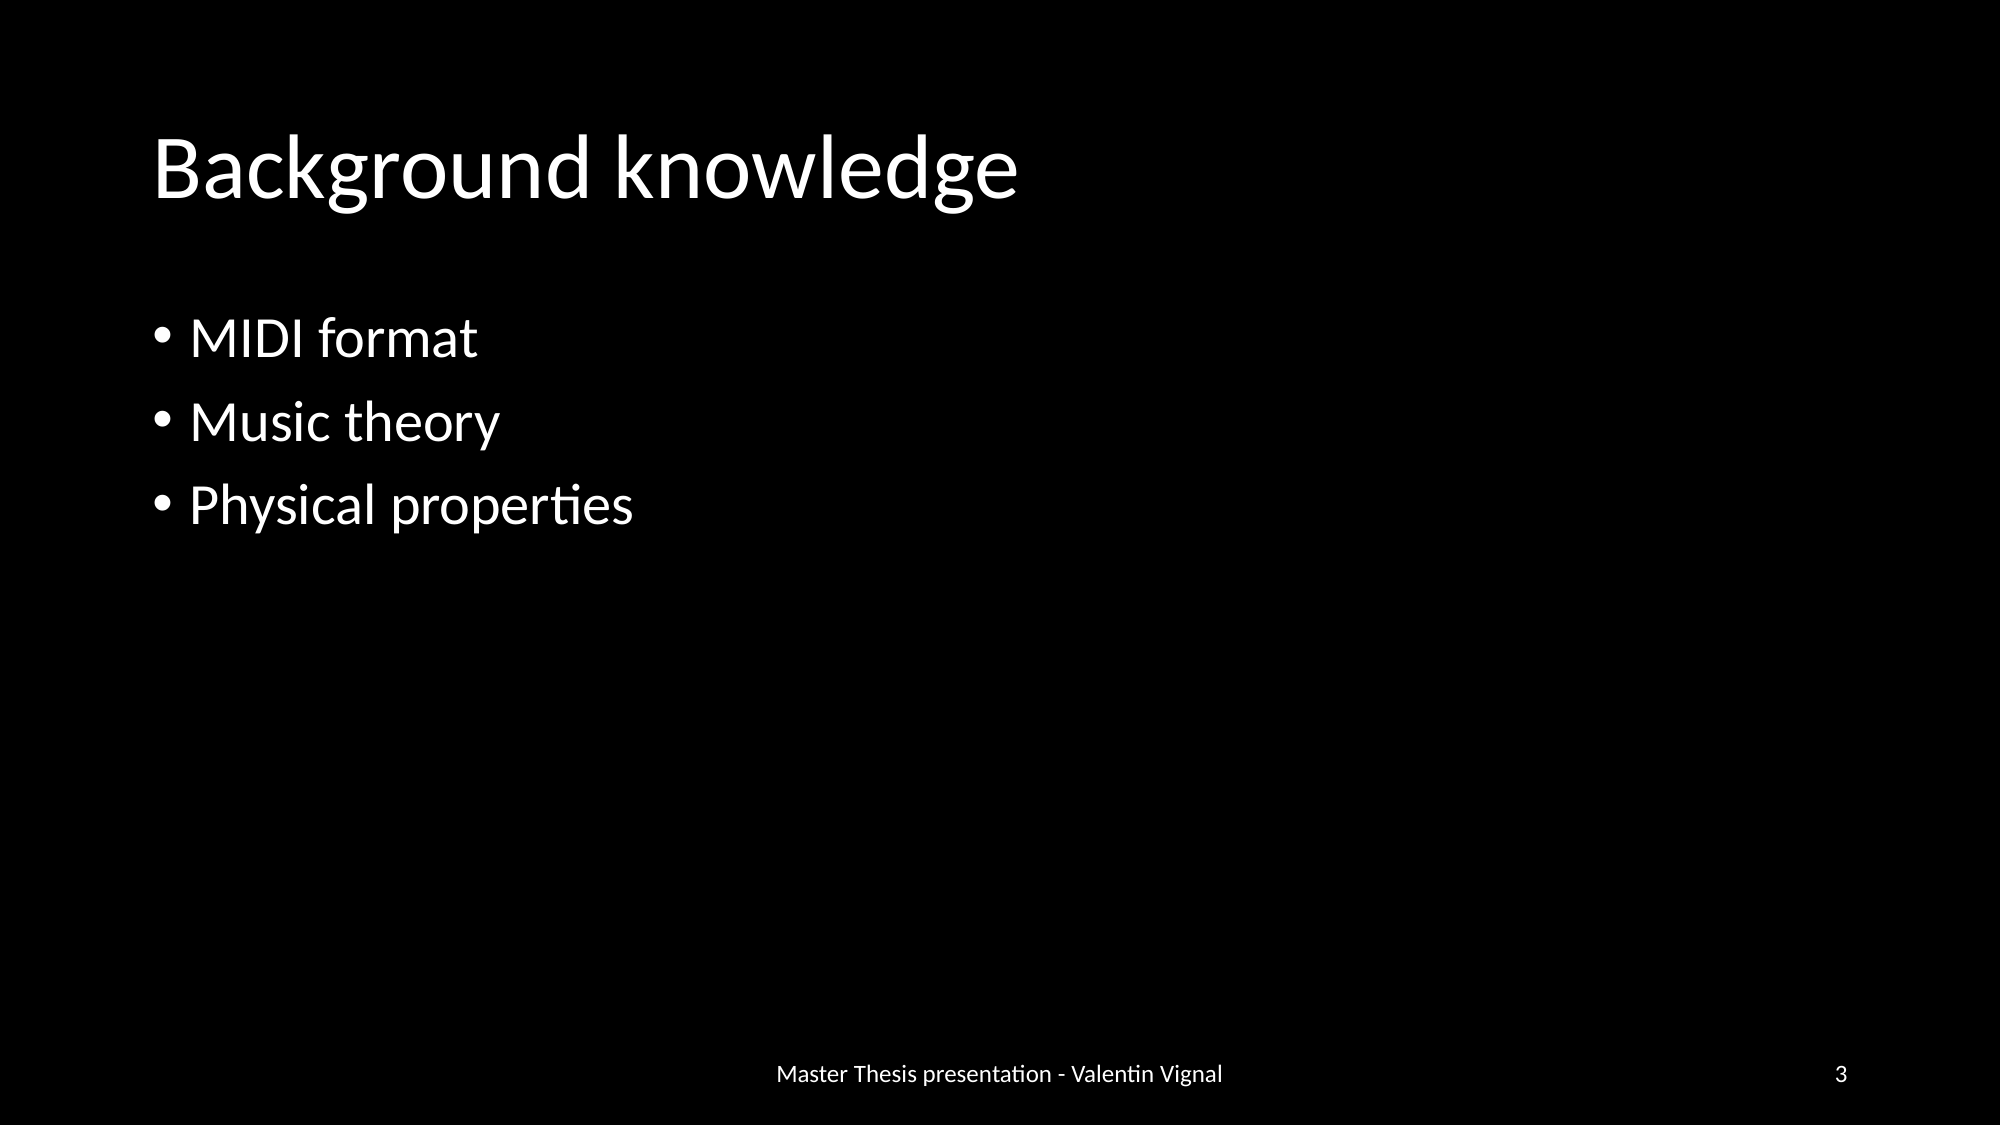

# Background knowledge
MIDI format
Music theory
Physical properties
Master Thesis presentation - Valentin Vignal
3